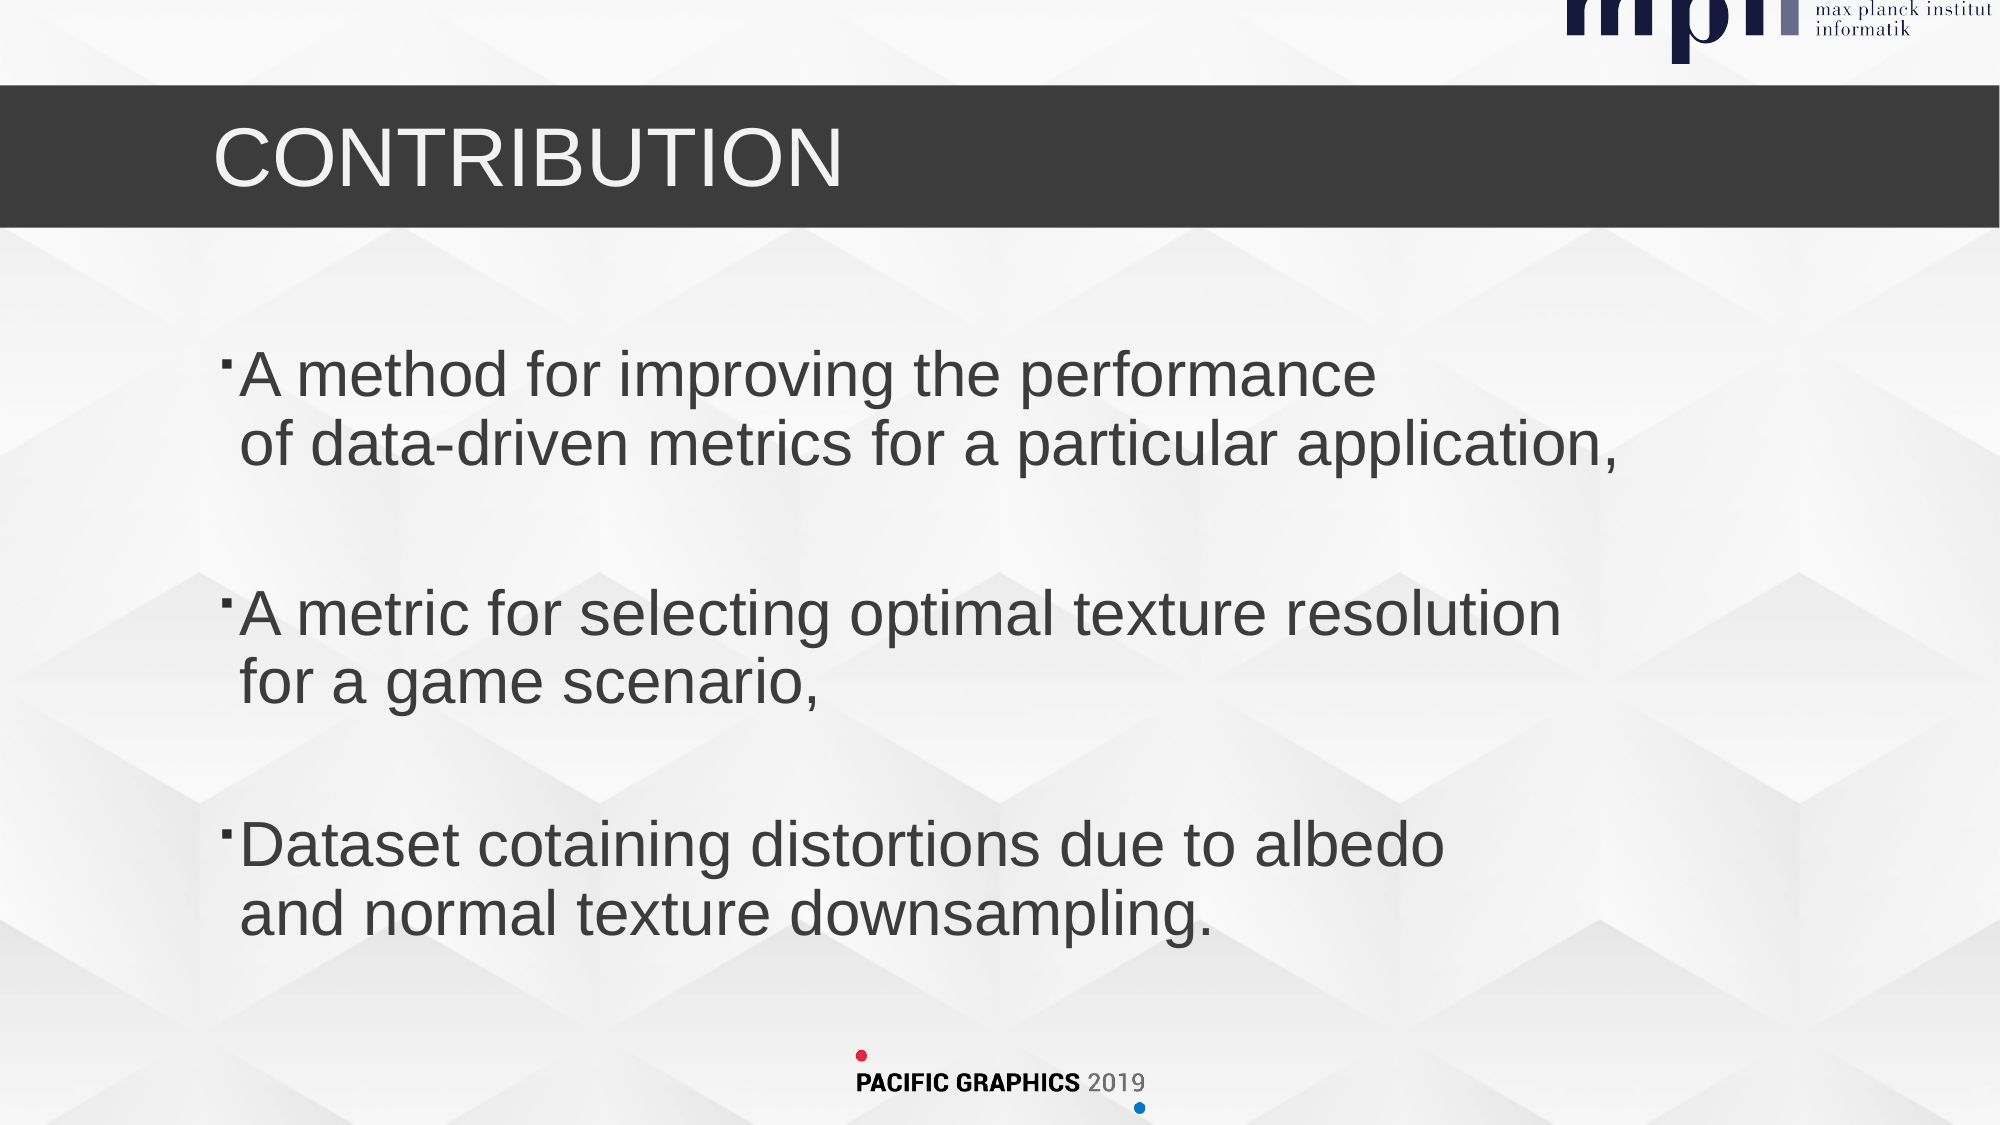

# Contribution
A method for improving the performance
of data-driven metrics for a particular application,
A metric for selecting optimal texture resolution
for a game scenario,
Dataset cotaining distortions due to albedo
and normal texture downsampling.